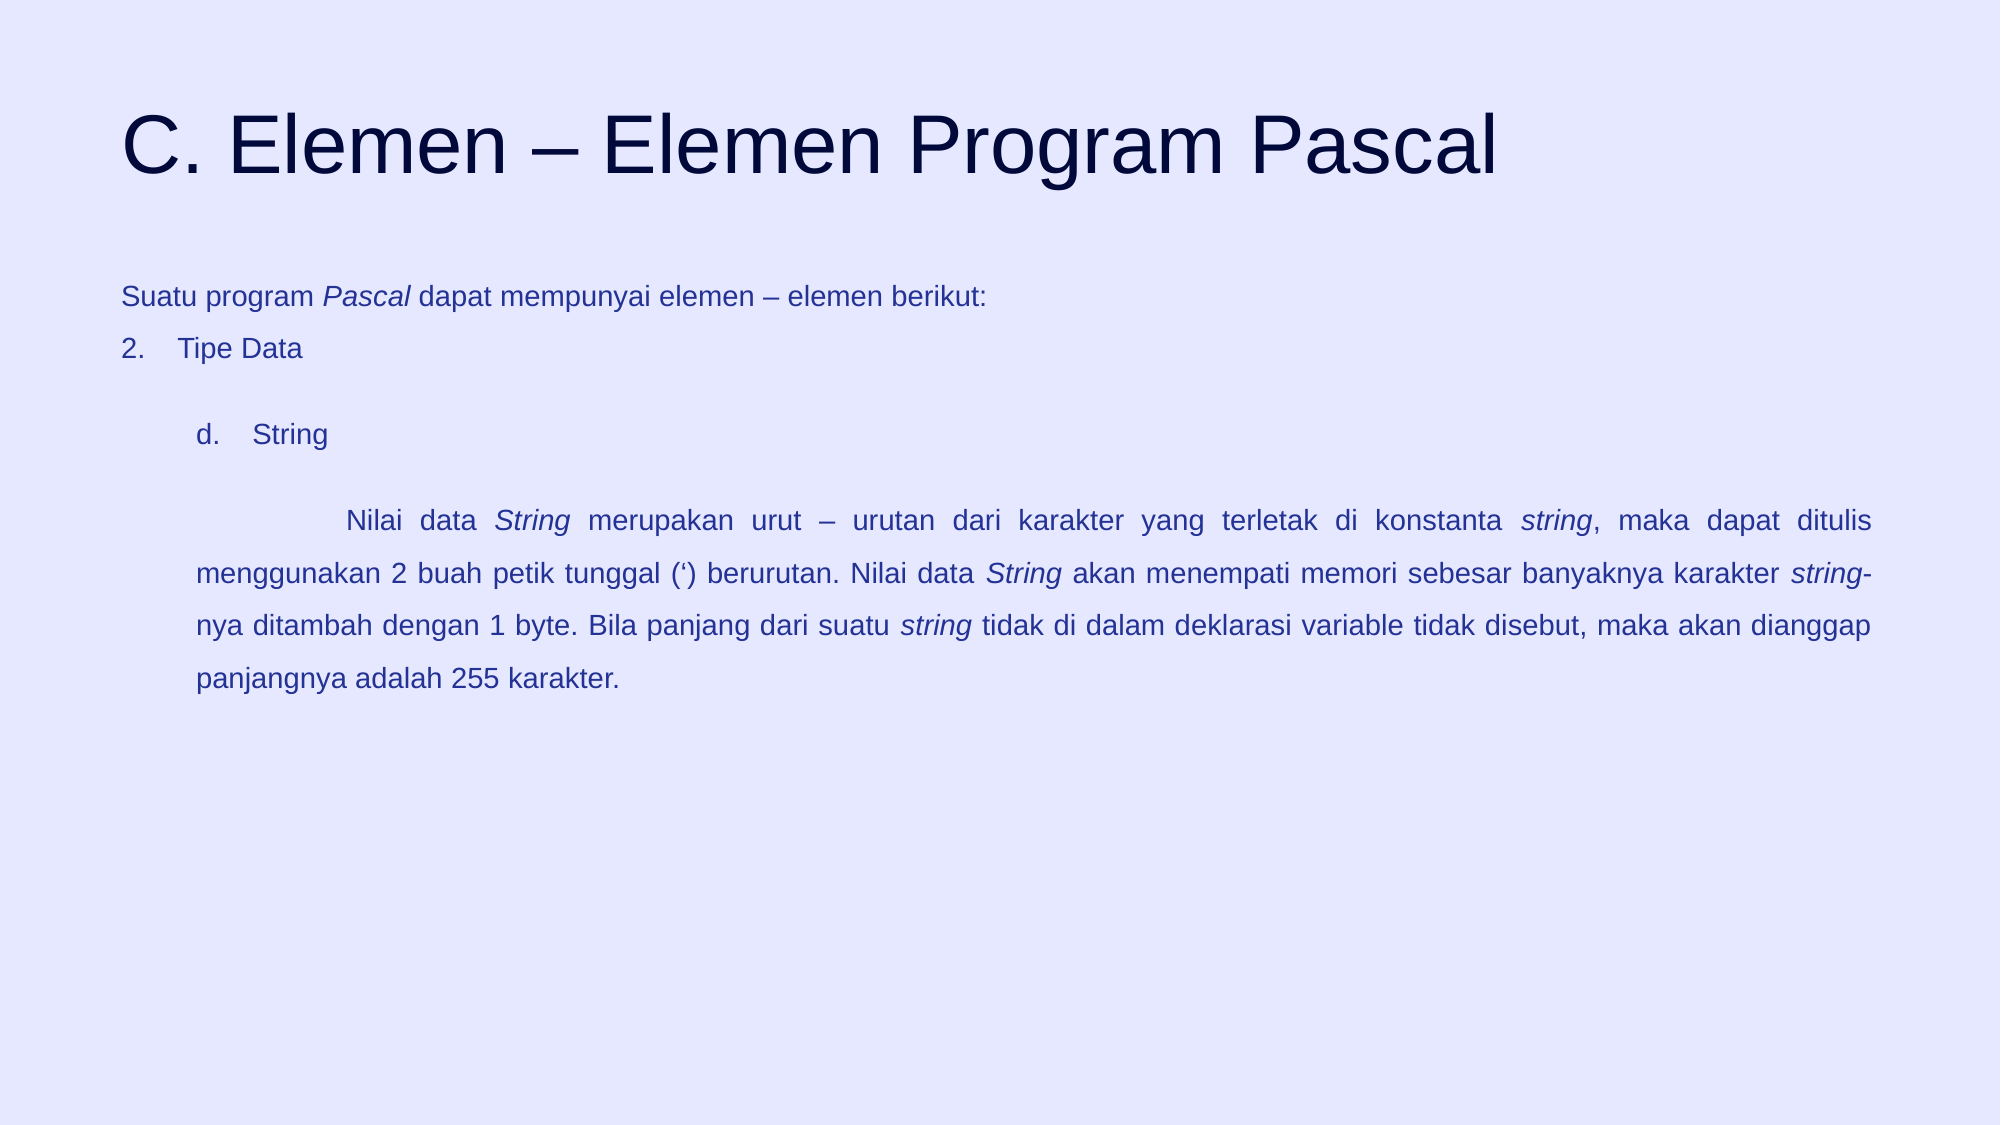

# C. Elemen – Elemen Program Pascal
Suatu program Pascal dapat mempunyai elemen – elemen berikut:
Tipe Data
String
	Nilai data String merupakan urut – urutan dari karakter yang terletak di konstanta string, maka dapat ditulis menggunakan 2 buah petik tunggal (‘) berurutan. Nilai data String akan menempati memori sebesar banyaknya karakter string-nya ditambah dengan 1 byte. Bila panjang dari suatu string tidak di dalam deklarasi variable tidak disebut, maka akan dianggap panjangnya adalah 255 karakter.